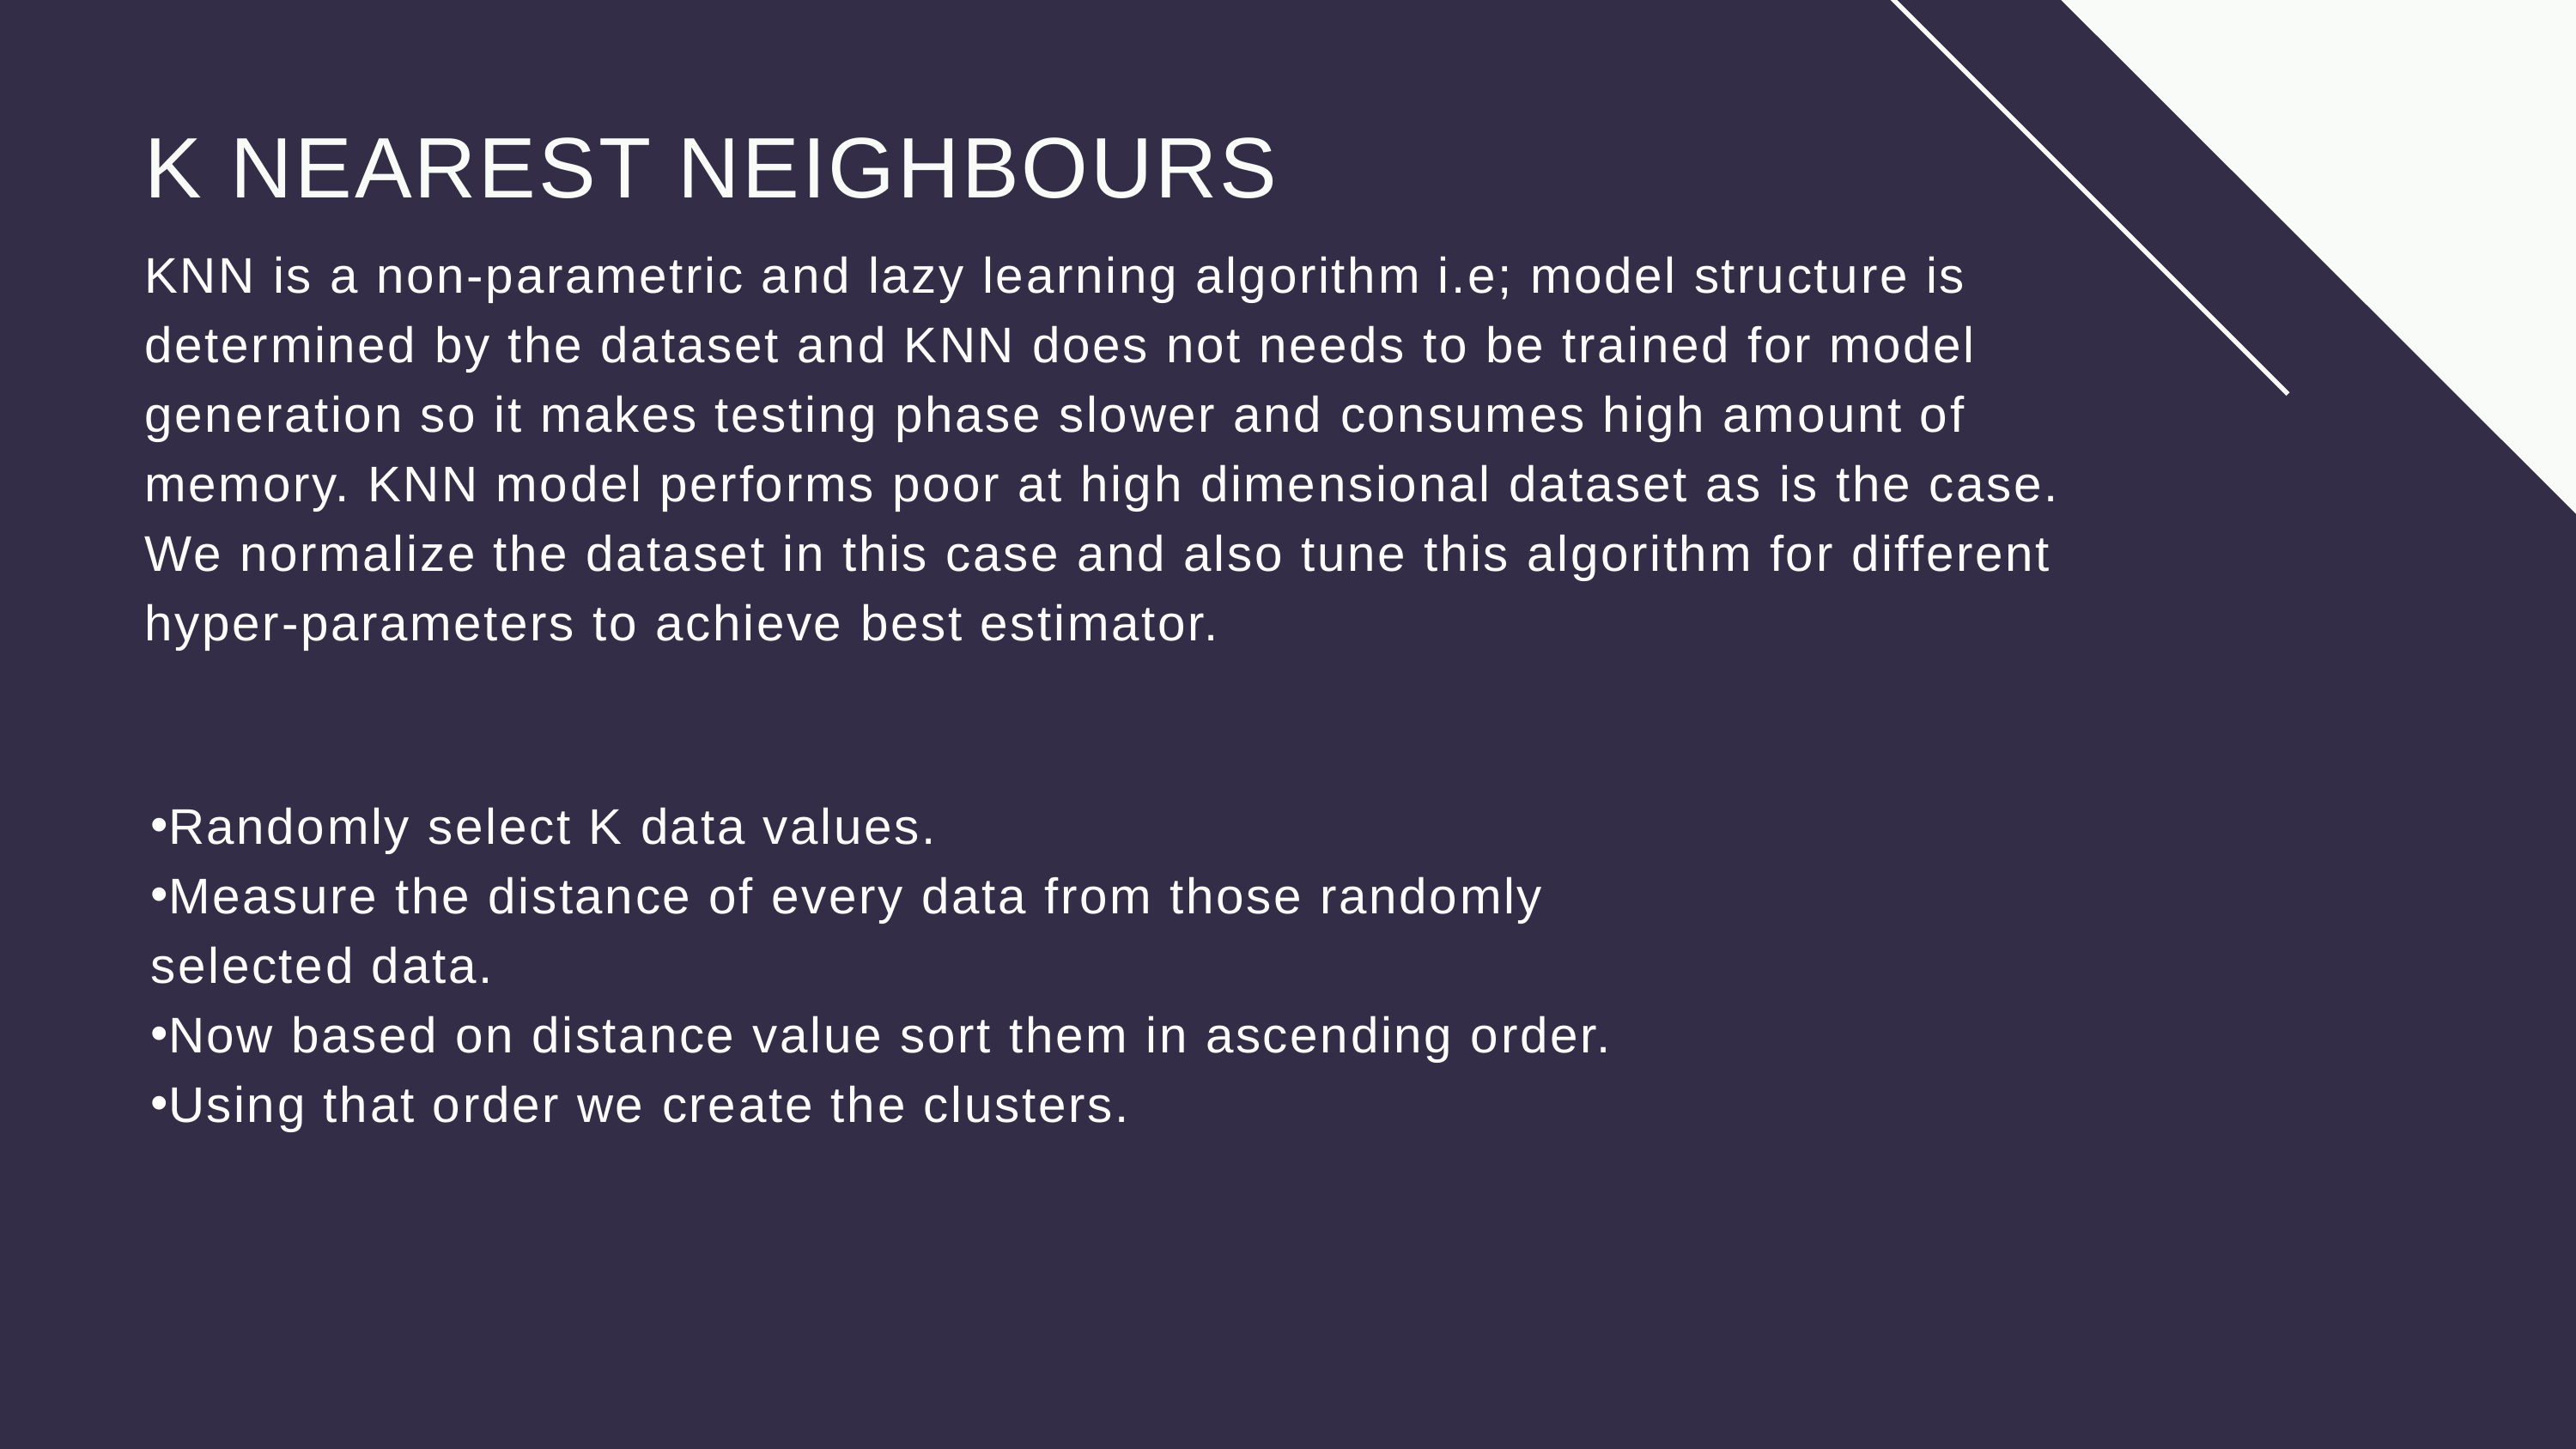

K NEAREST NEIGHBOURS

KNN is a non-parametric and lazy learning algorithm i.e; model structure is determined by the dataset and KNN does not needs to be trained for model generation so it makes testing phase slower and consumes high amount of memory. KNN model performs poor at high dimensional dataset as is the case. We normalize the dataset in this case and also tune this algorithm for different hyper-parameters to achieve best estimator.
Randomly select K data values.
Measure the distance of every data from those randomly selected data.
Now based on distance value sort them in ascending order.
Using that order we create the clusters.